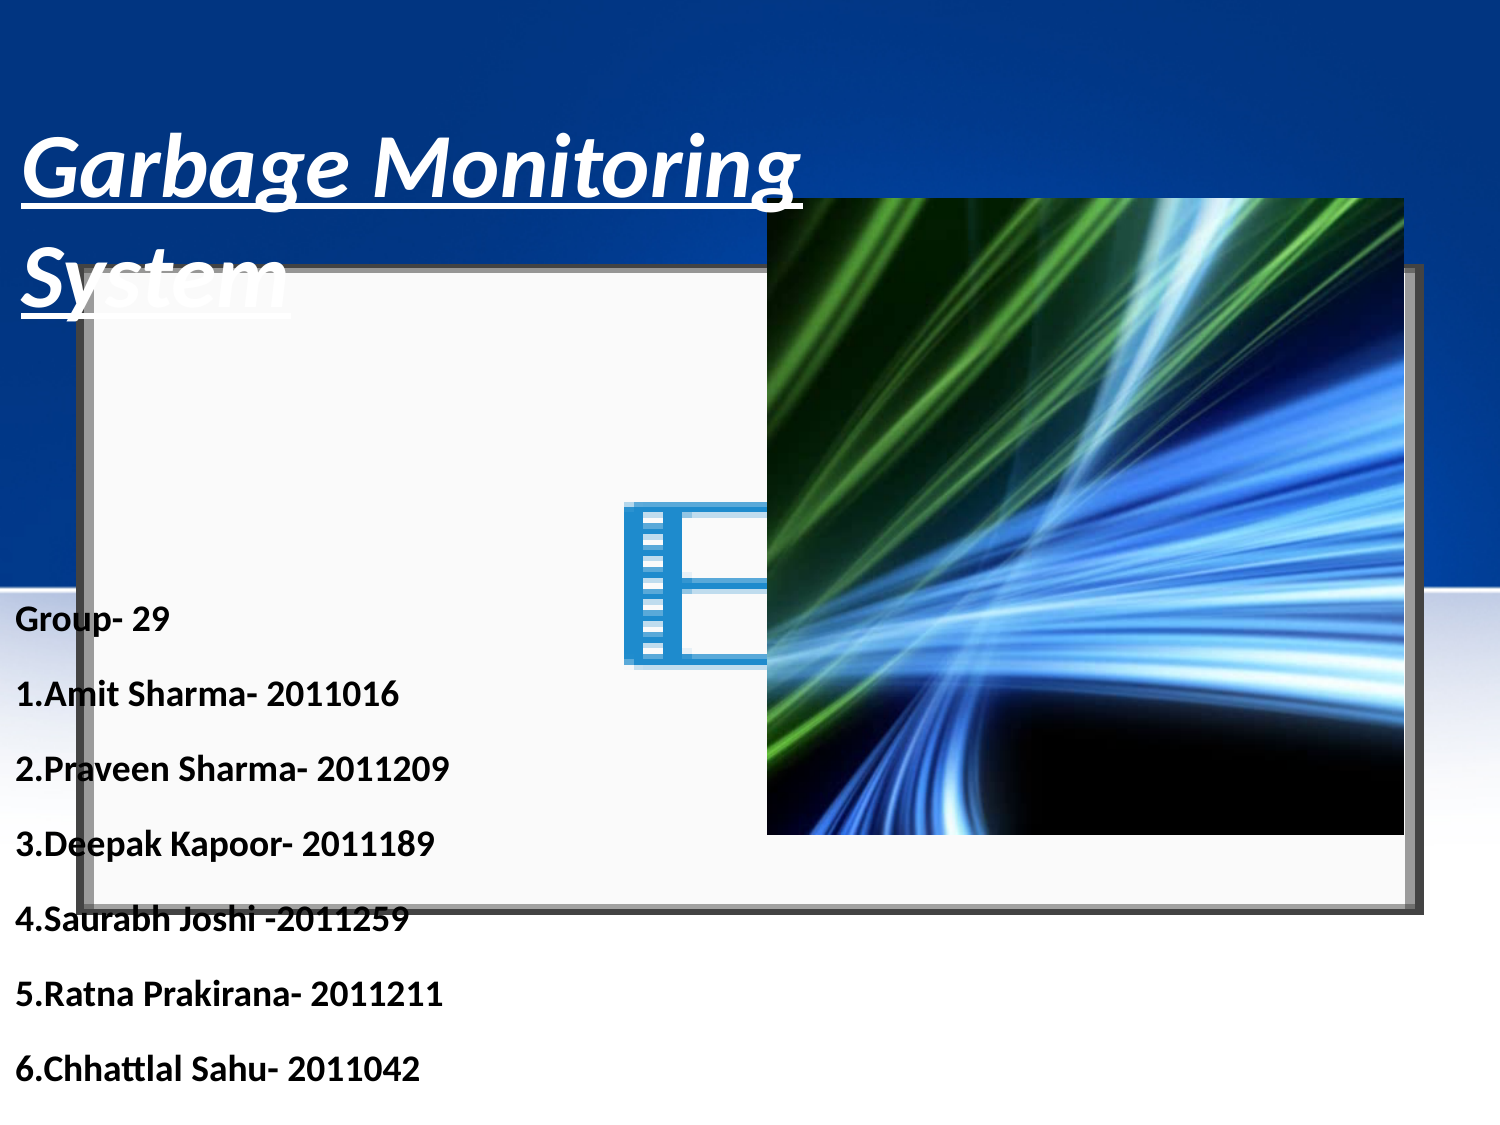

# Garbage Monitoring System
Group- 29
1.Amit Sharma- 2011016
2.Praveen Sharma- 2011209
3.Deepak Kapoor- 2011189
4.Saurabh Joshi -2011259
5.Ratna Prakirana- 2011211
6.Chhattlal Sahu- 2011042